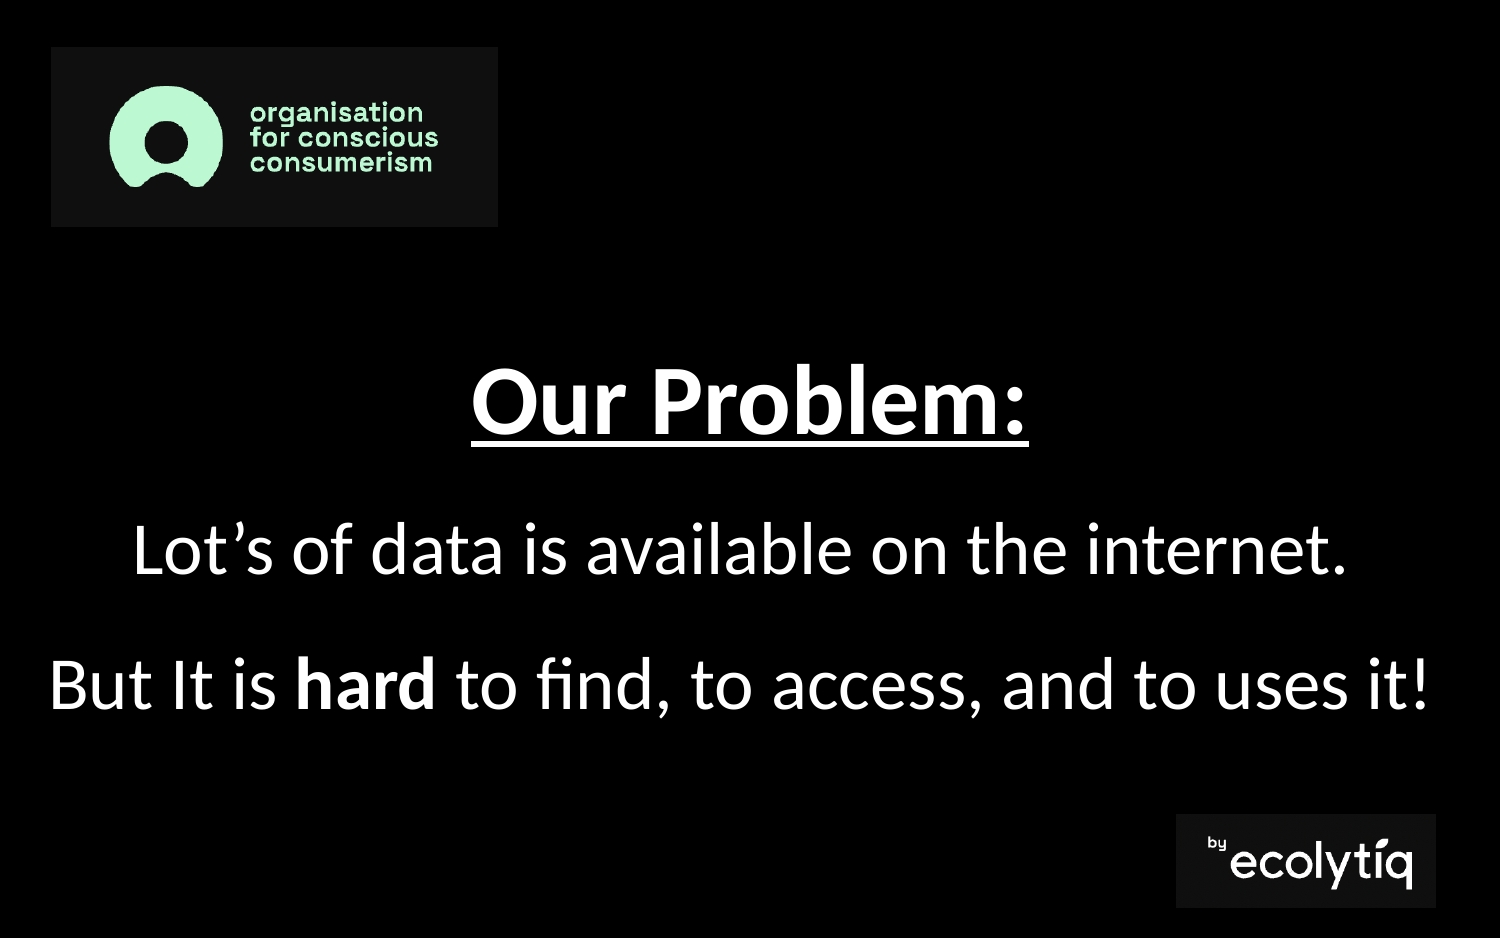

Our Problem:
Lot’s of data is available on the internet.
But It is hard to find, to access, and to uses it!